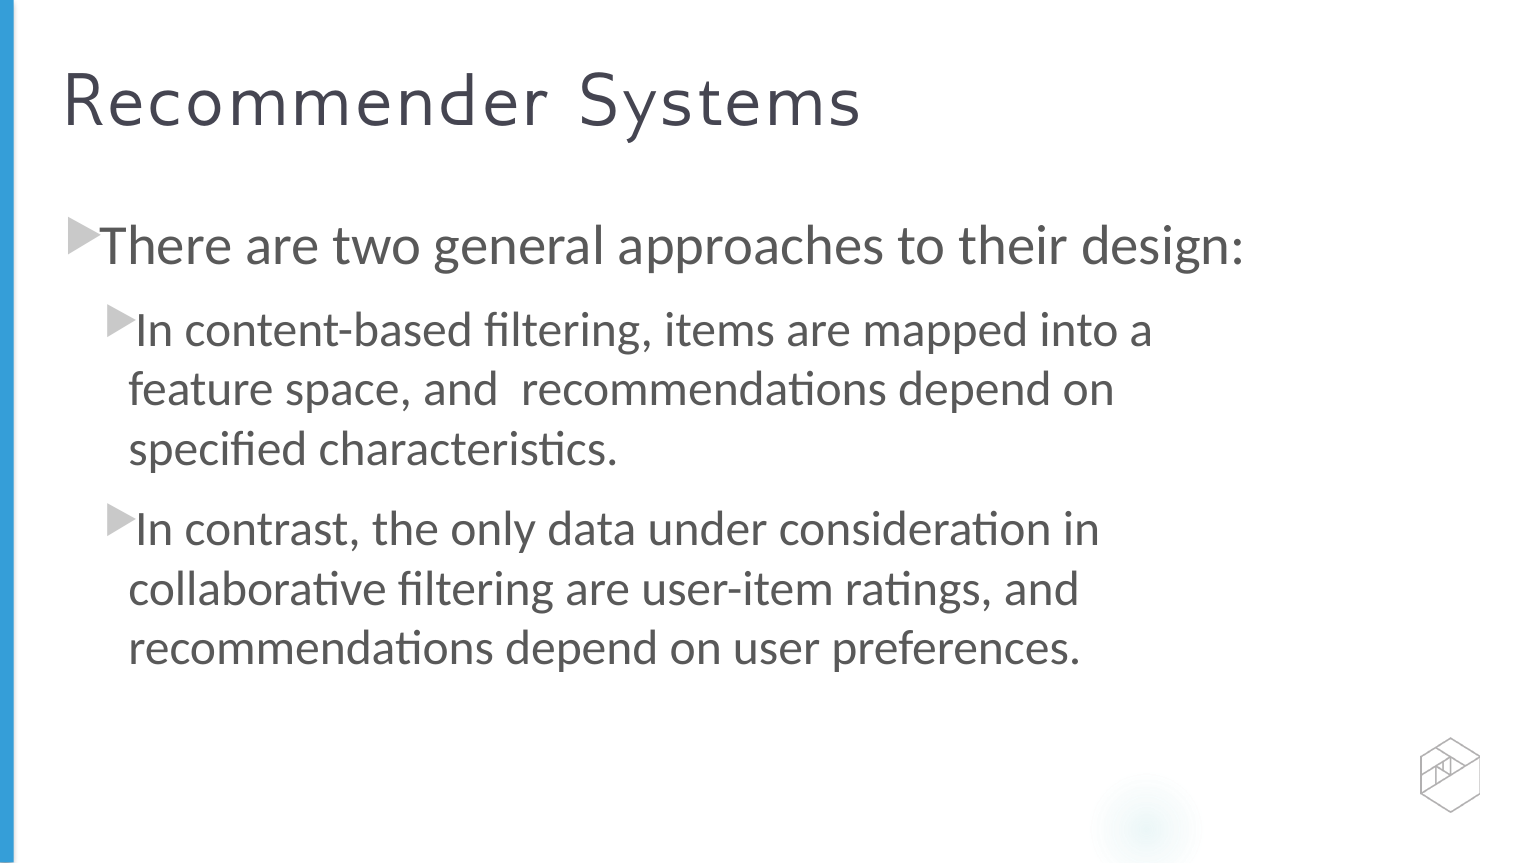

# Recommender Systems
There are two general approaches to their design:
In content-based filtering, items are mapped into a feature space, and  recommendations depend on specified characteristics.
In contrast, the only data under consideration in collaborative filtering are user-item ratings, and recommendations depend on user preferences.